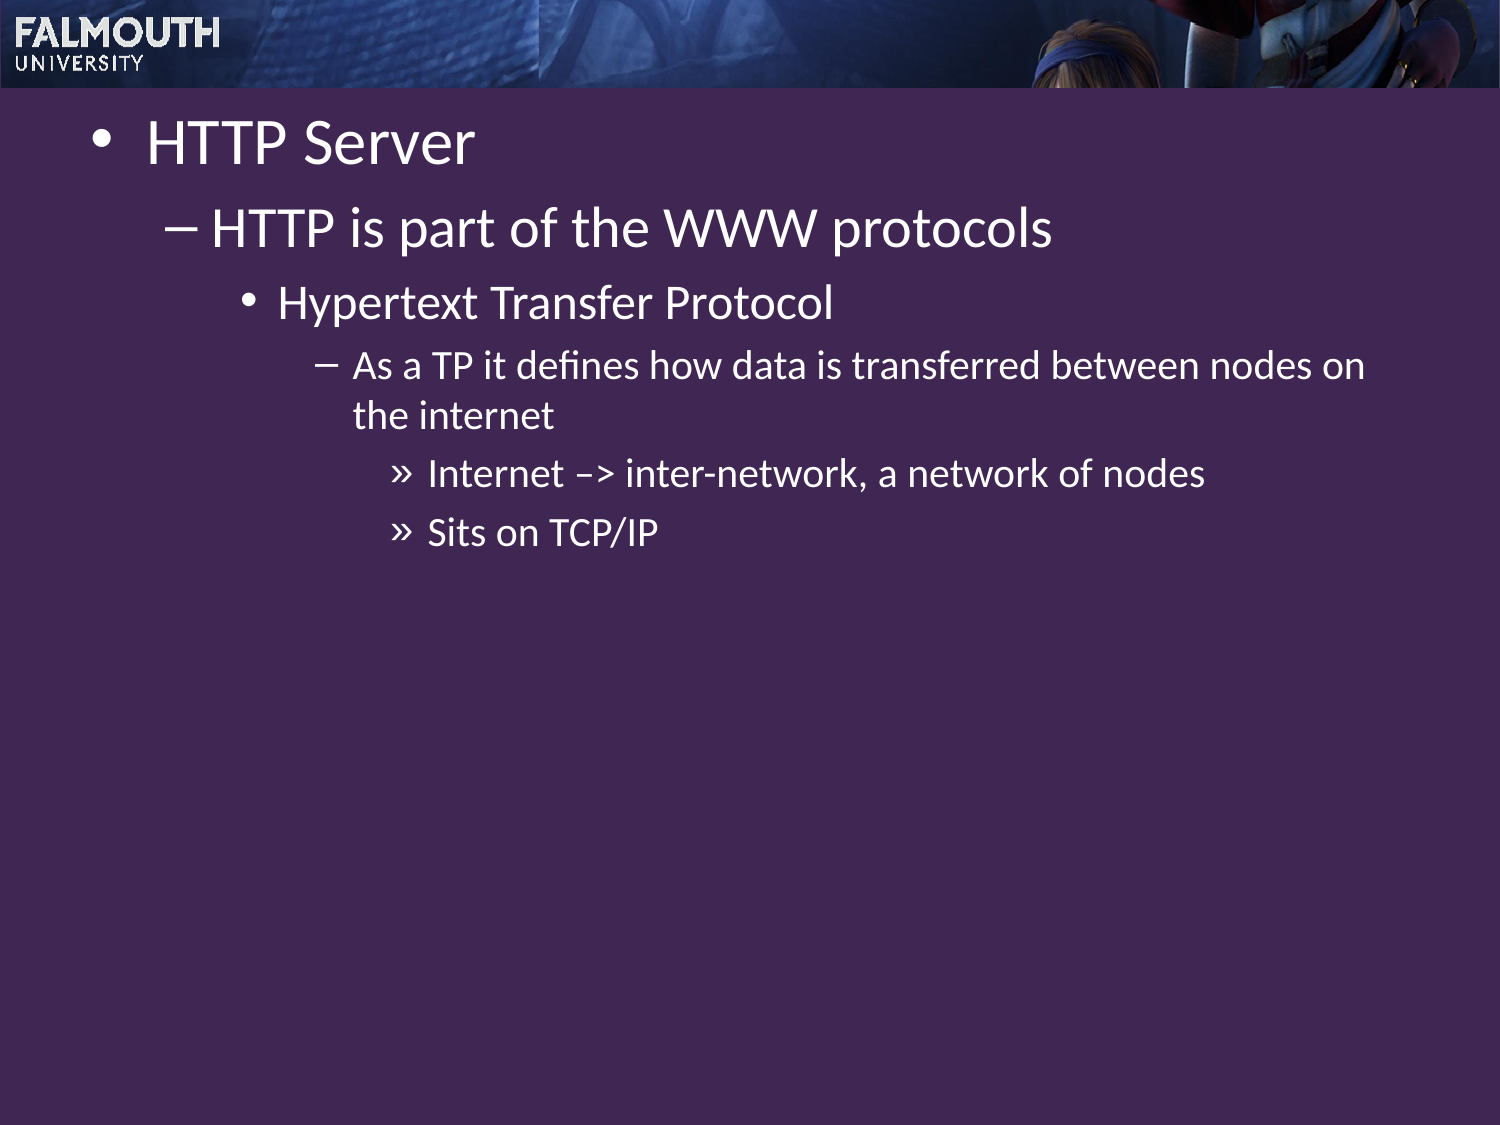

HTTP Server
HTTP is part of the WWW protocols
Hypertext Transfer Protocol
As a TP it defines how data is transferred between nodes on the internet
Internet –> inter-network, a network of nodes
Sits on TCP/IP